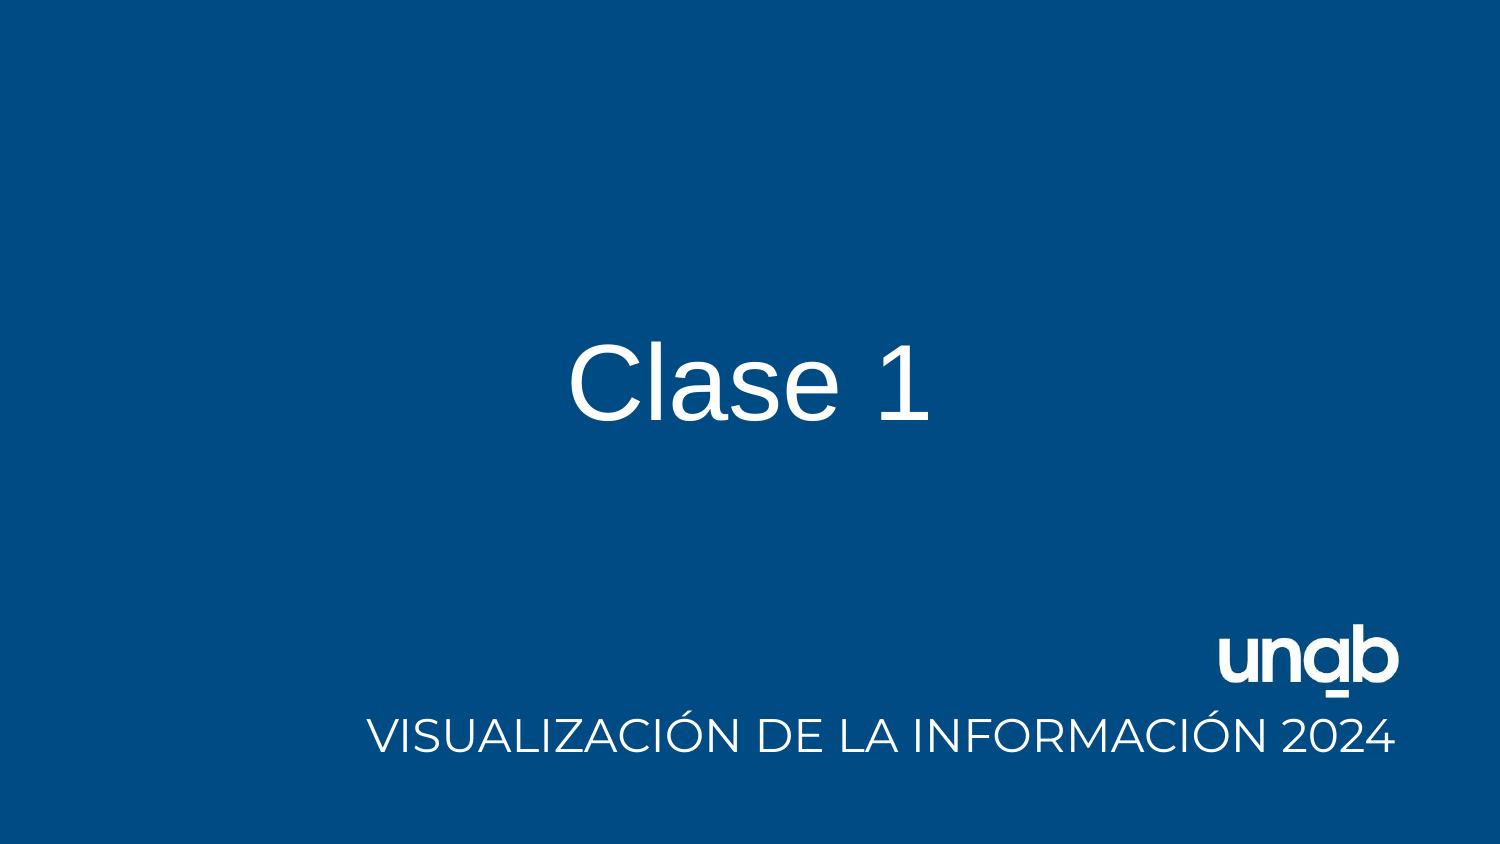

# Clase 1
VISUALIZACIÓN DE LA INFORMACIÓN 2024